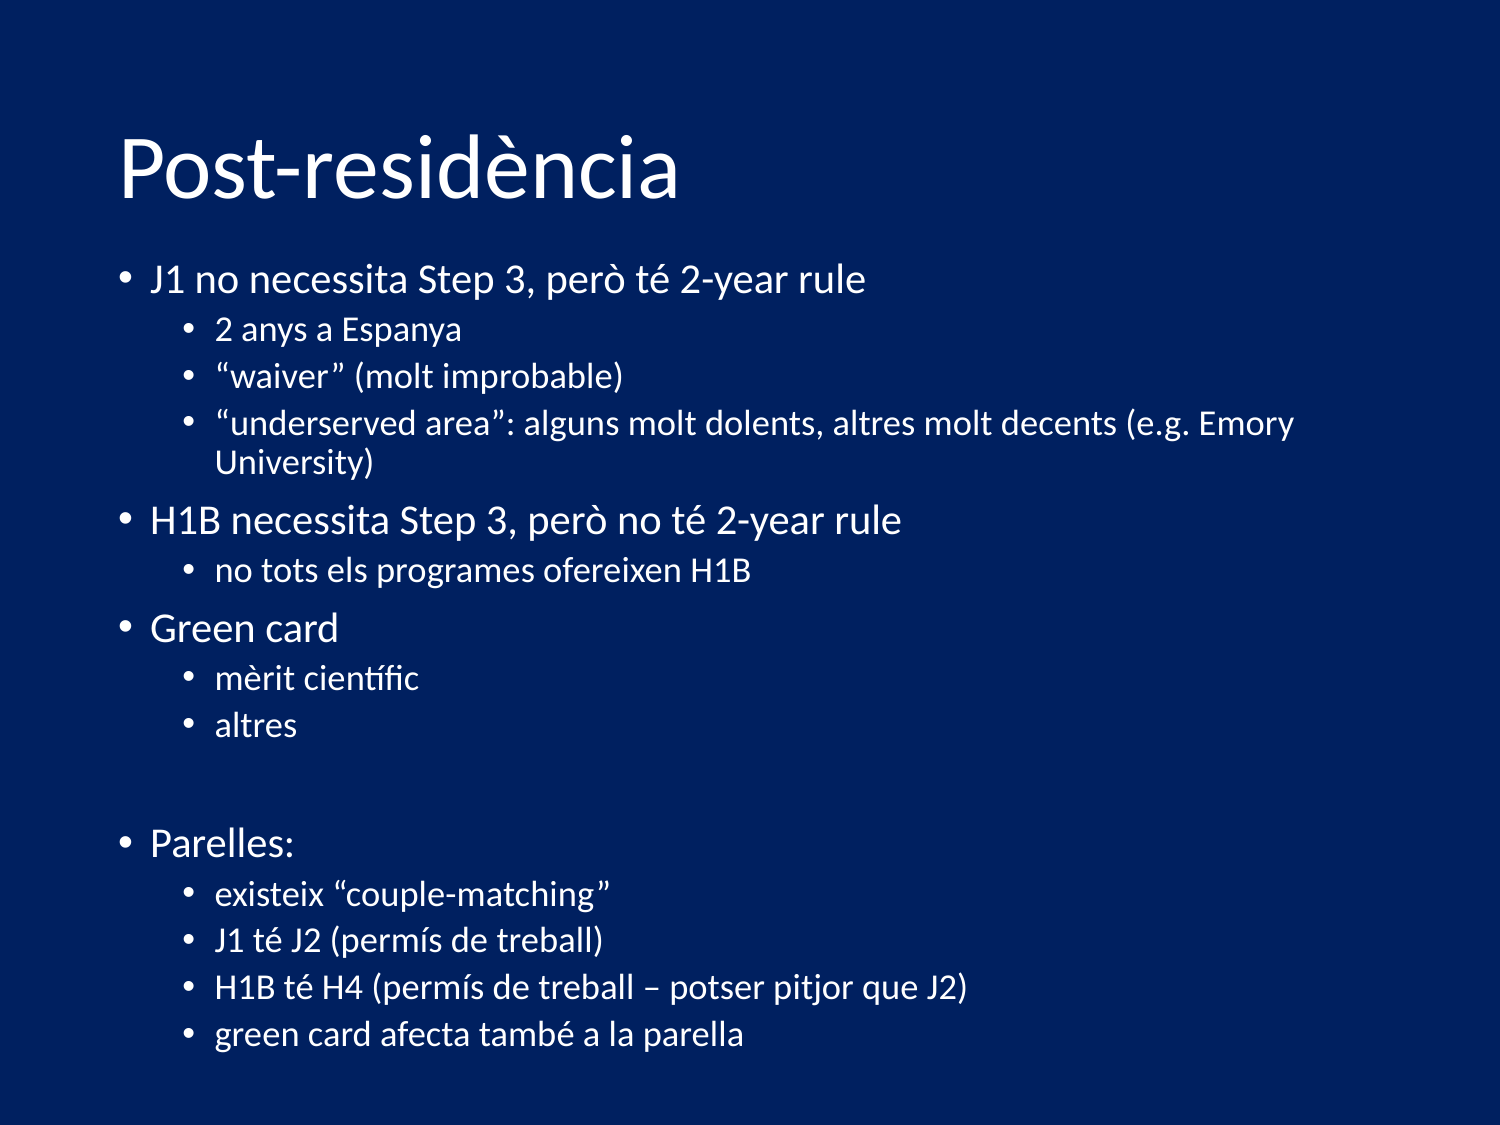

# Post-residència
J1 no necessita Step 3, però té 2-year rule
2 anys a Espanya
“waiver” (molt improbable)
“underserved area”: alguns molt dolents, altres molt decents (e.g. Emory University)
H1B necessita Step 3, però no té 2-year rule
no tots els programes ofereixen H1B
Green card
mèrit científic
altres

Parelles:
existeix “couple-matching”
J1 té J2 (permís de treball)
H1B té H4 (permís de treball – potser pitjor que J2)
green card afecta també a la parella